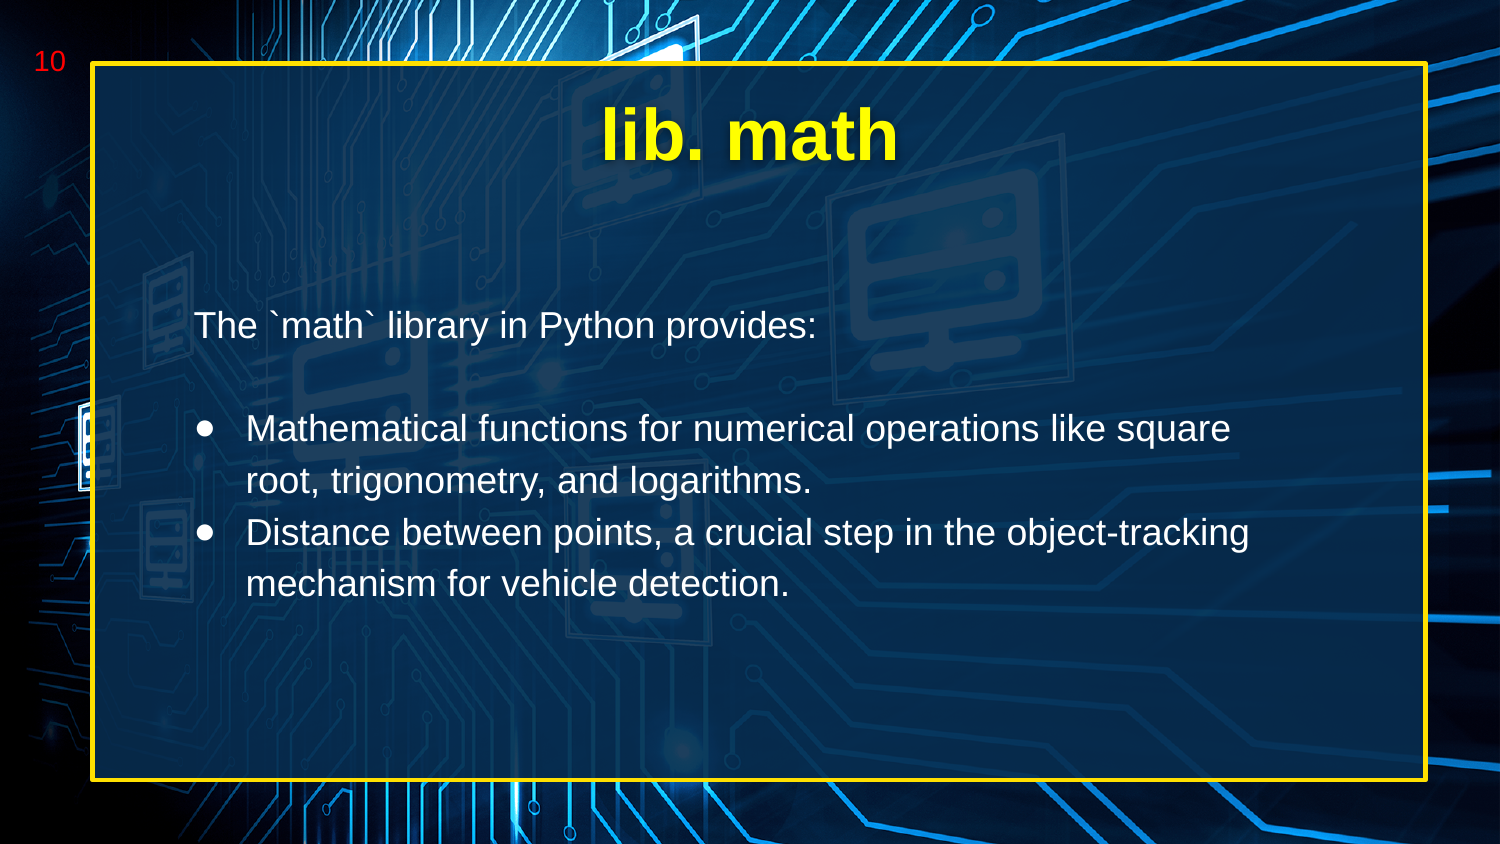

10
# lib. math
The `math` library in Python provides:

Mathematical functions for numerical operations like square root, trigonometry, and logarithms.
Distance between points, a crucial step in the object-tracking mechanism for vehicle detection.